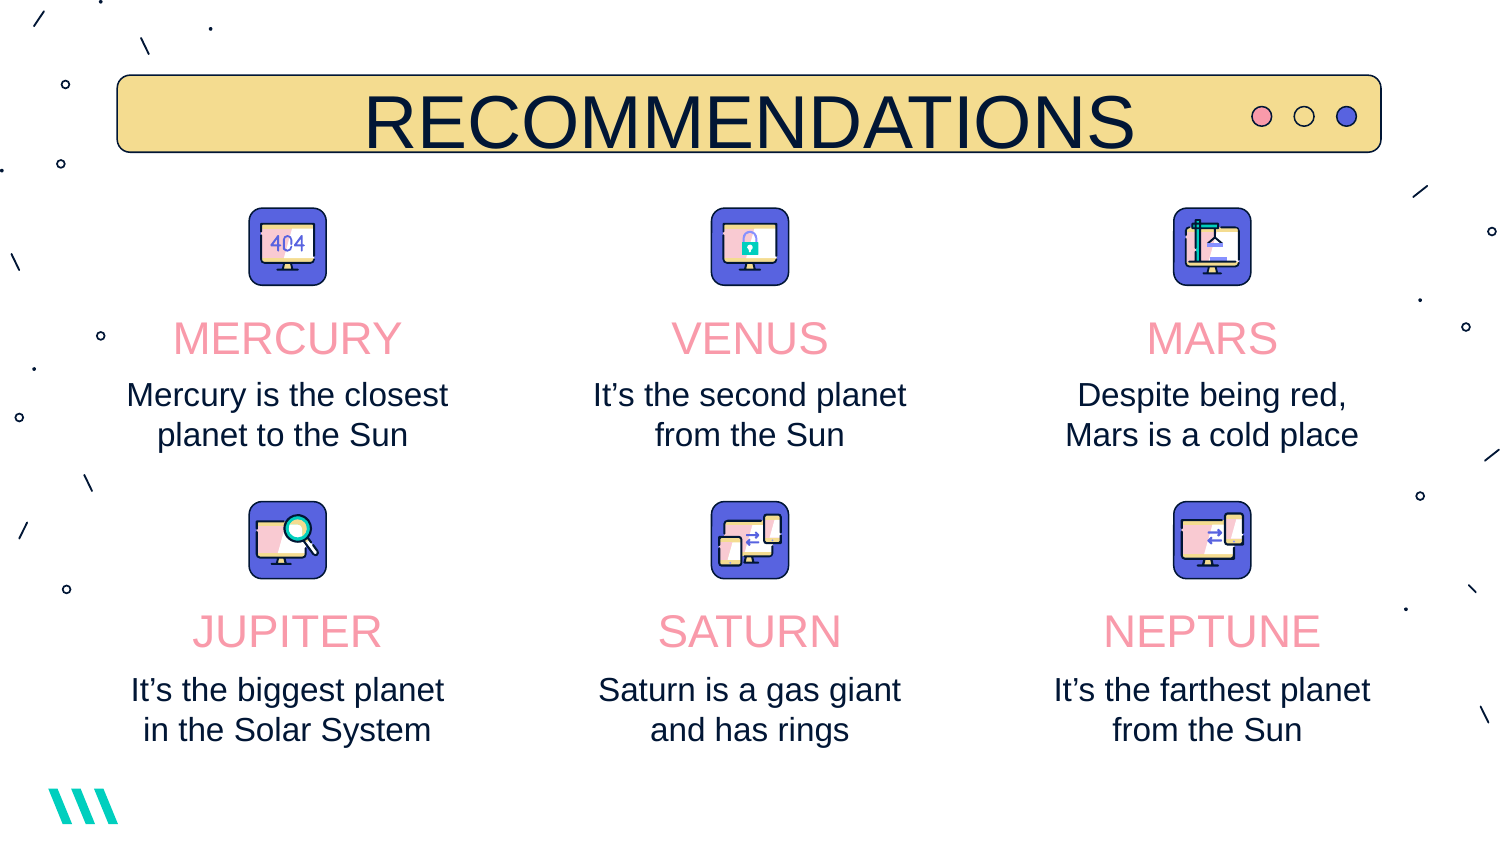

# RECOMMENDATIONS

MERCURY
VENUS
MARS
Mercury is the closest planet to the Sun
It’s the second planet from the Sun
Despite being red, Mars is a cold place

JUPITER
SATURN
NEPTUNE
It’s the biggest planet in the Solar System
Saturn is a gas giant and has rings
It’s the farthest planet from the Sun